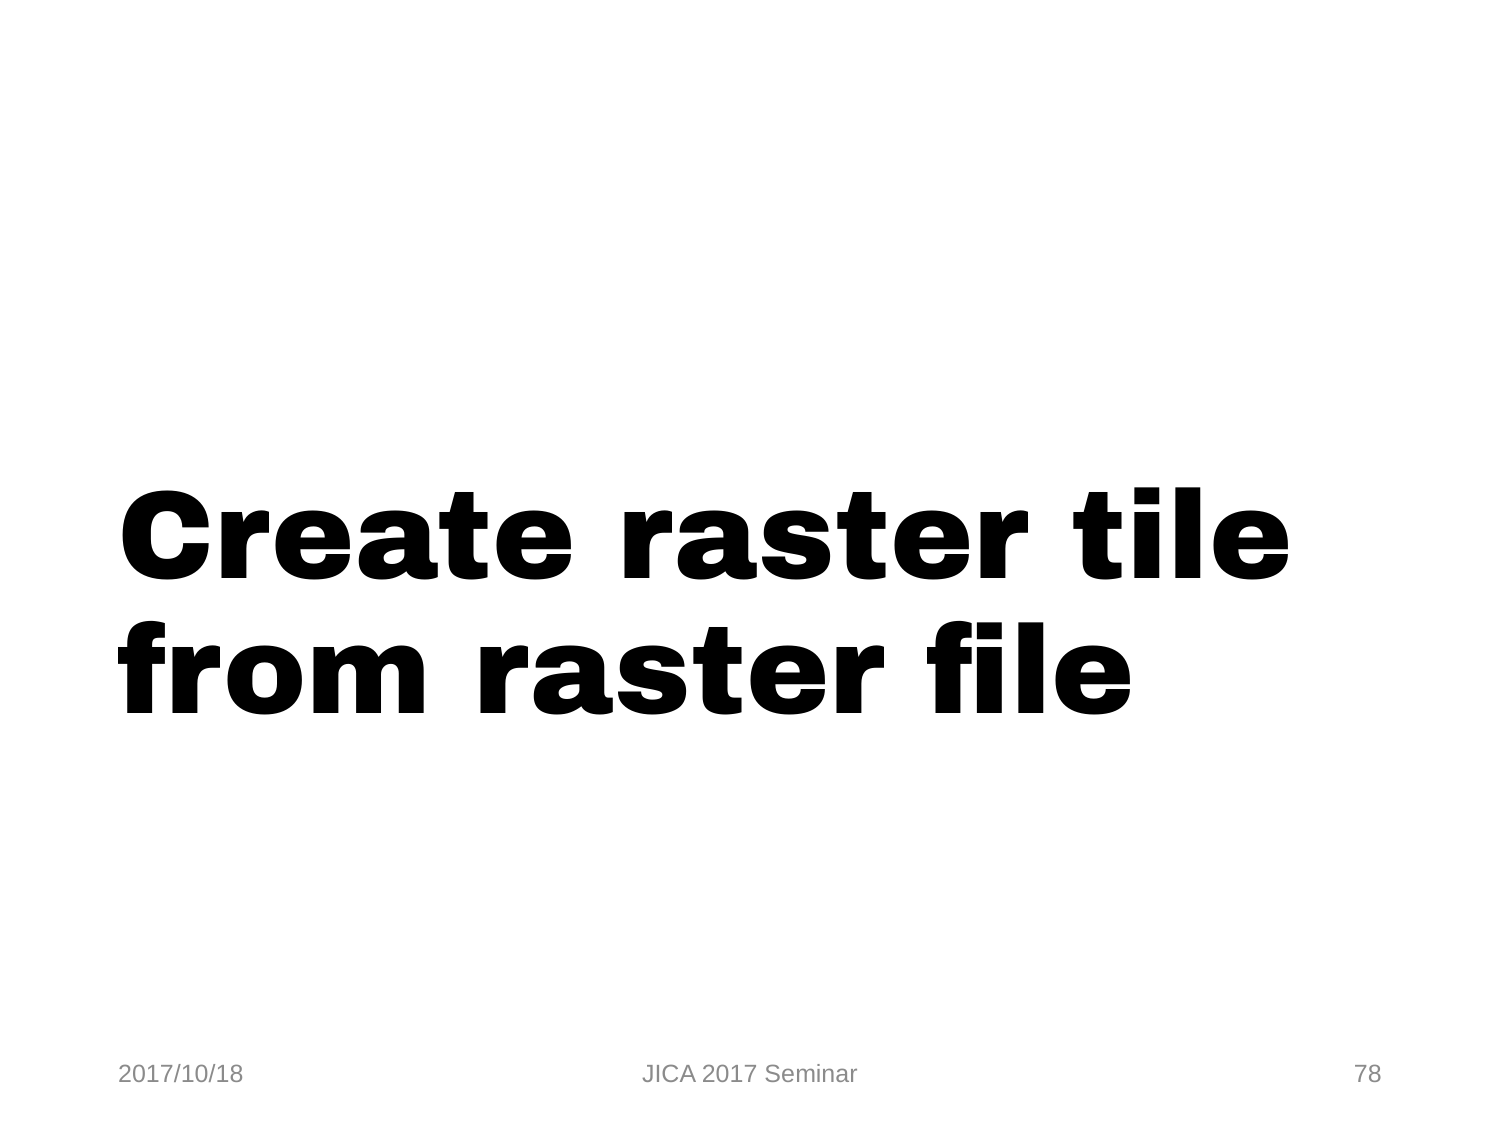

# Create raster tile from raster file

2017/10/18
JICA 2017 Seminar
78